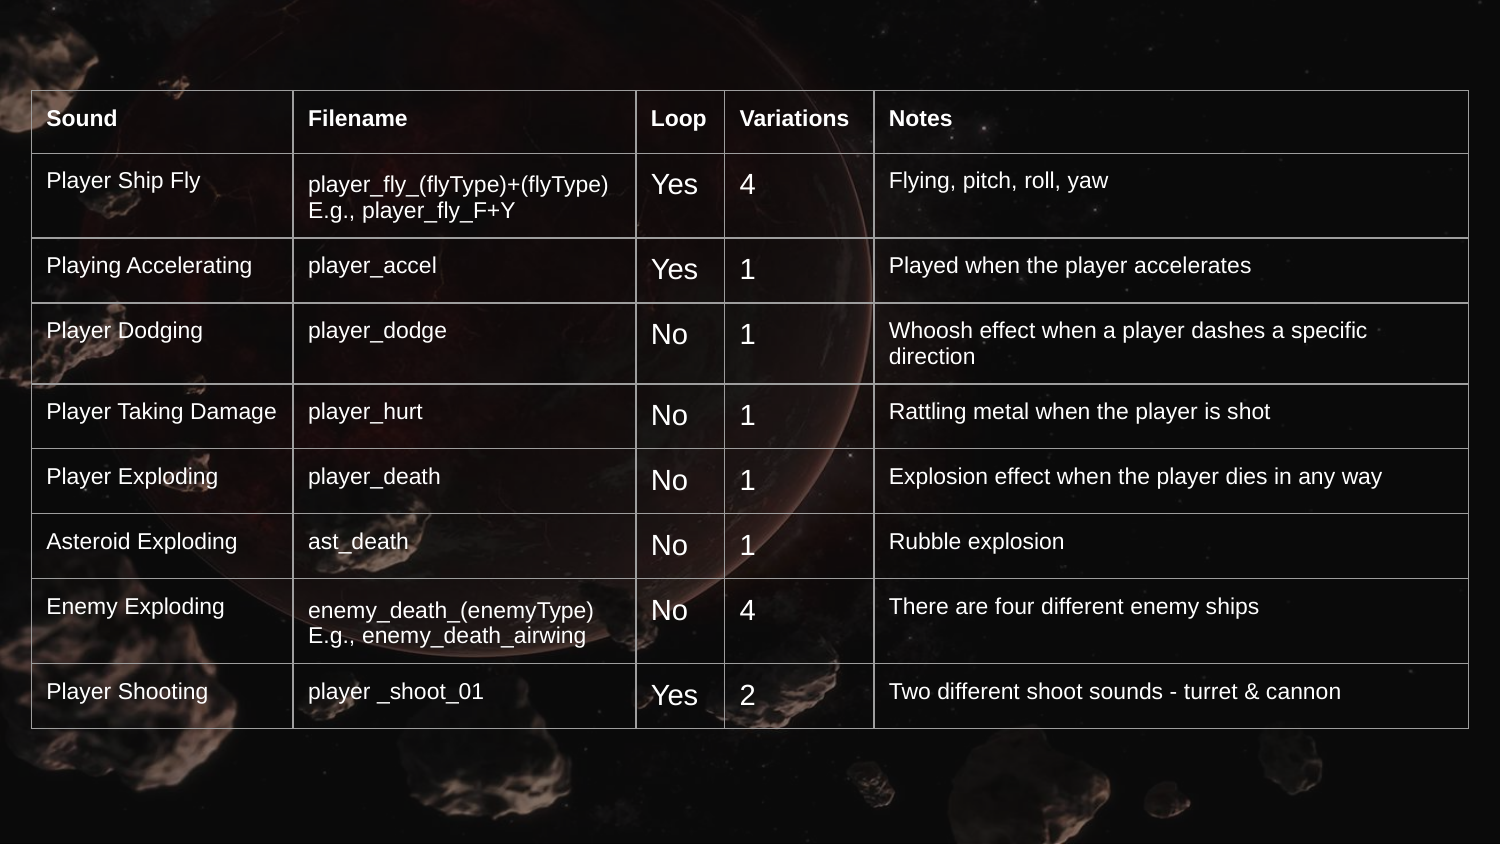

| Sound | Filename | Loop | Variations | Notes |
| --- | --- | --- | --- | --- |
| Player Ship Fly | player\_fly\_(flyType)+(flyType) E.g., player\_fly\_F+Y | Yes | 4 | Flying, pitch, roll, yaw |
| Playing Accelerating | player\_accel | Yes | 1 | Played when the player accelerates |
| Player Dodging | player\_dodge | No | 1 | Whoosh effect when a player dashes a specific direction |
| Player Taking Damage | player\_hurt | No | 1 | Rattling metal when the player is shot |
| Player Exploding | player\_death | No | 1 | Explosion effect when the player dies in any way |
| Asteroid Exploding | ast\_death | No | 1 | Rubble explosion |
| Enemy Exploding | enemy\_death\_(enemyType) E.g., enemy\_death\_airwing | No | 4 | There are four different enemy ships |
| Player Shooting | player \_shoot\_01 | Yes | 2 | Two different shoot sounds - turret & cannon |